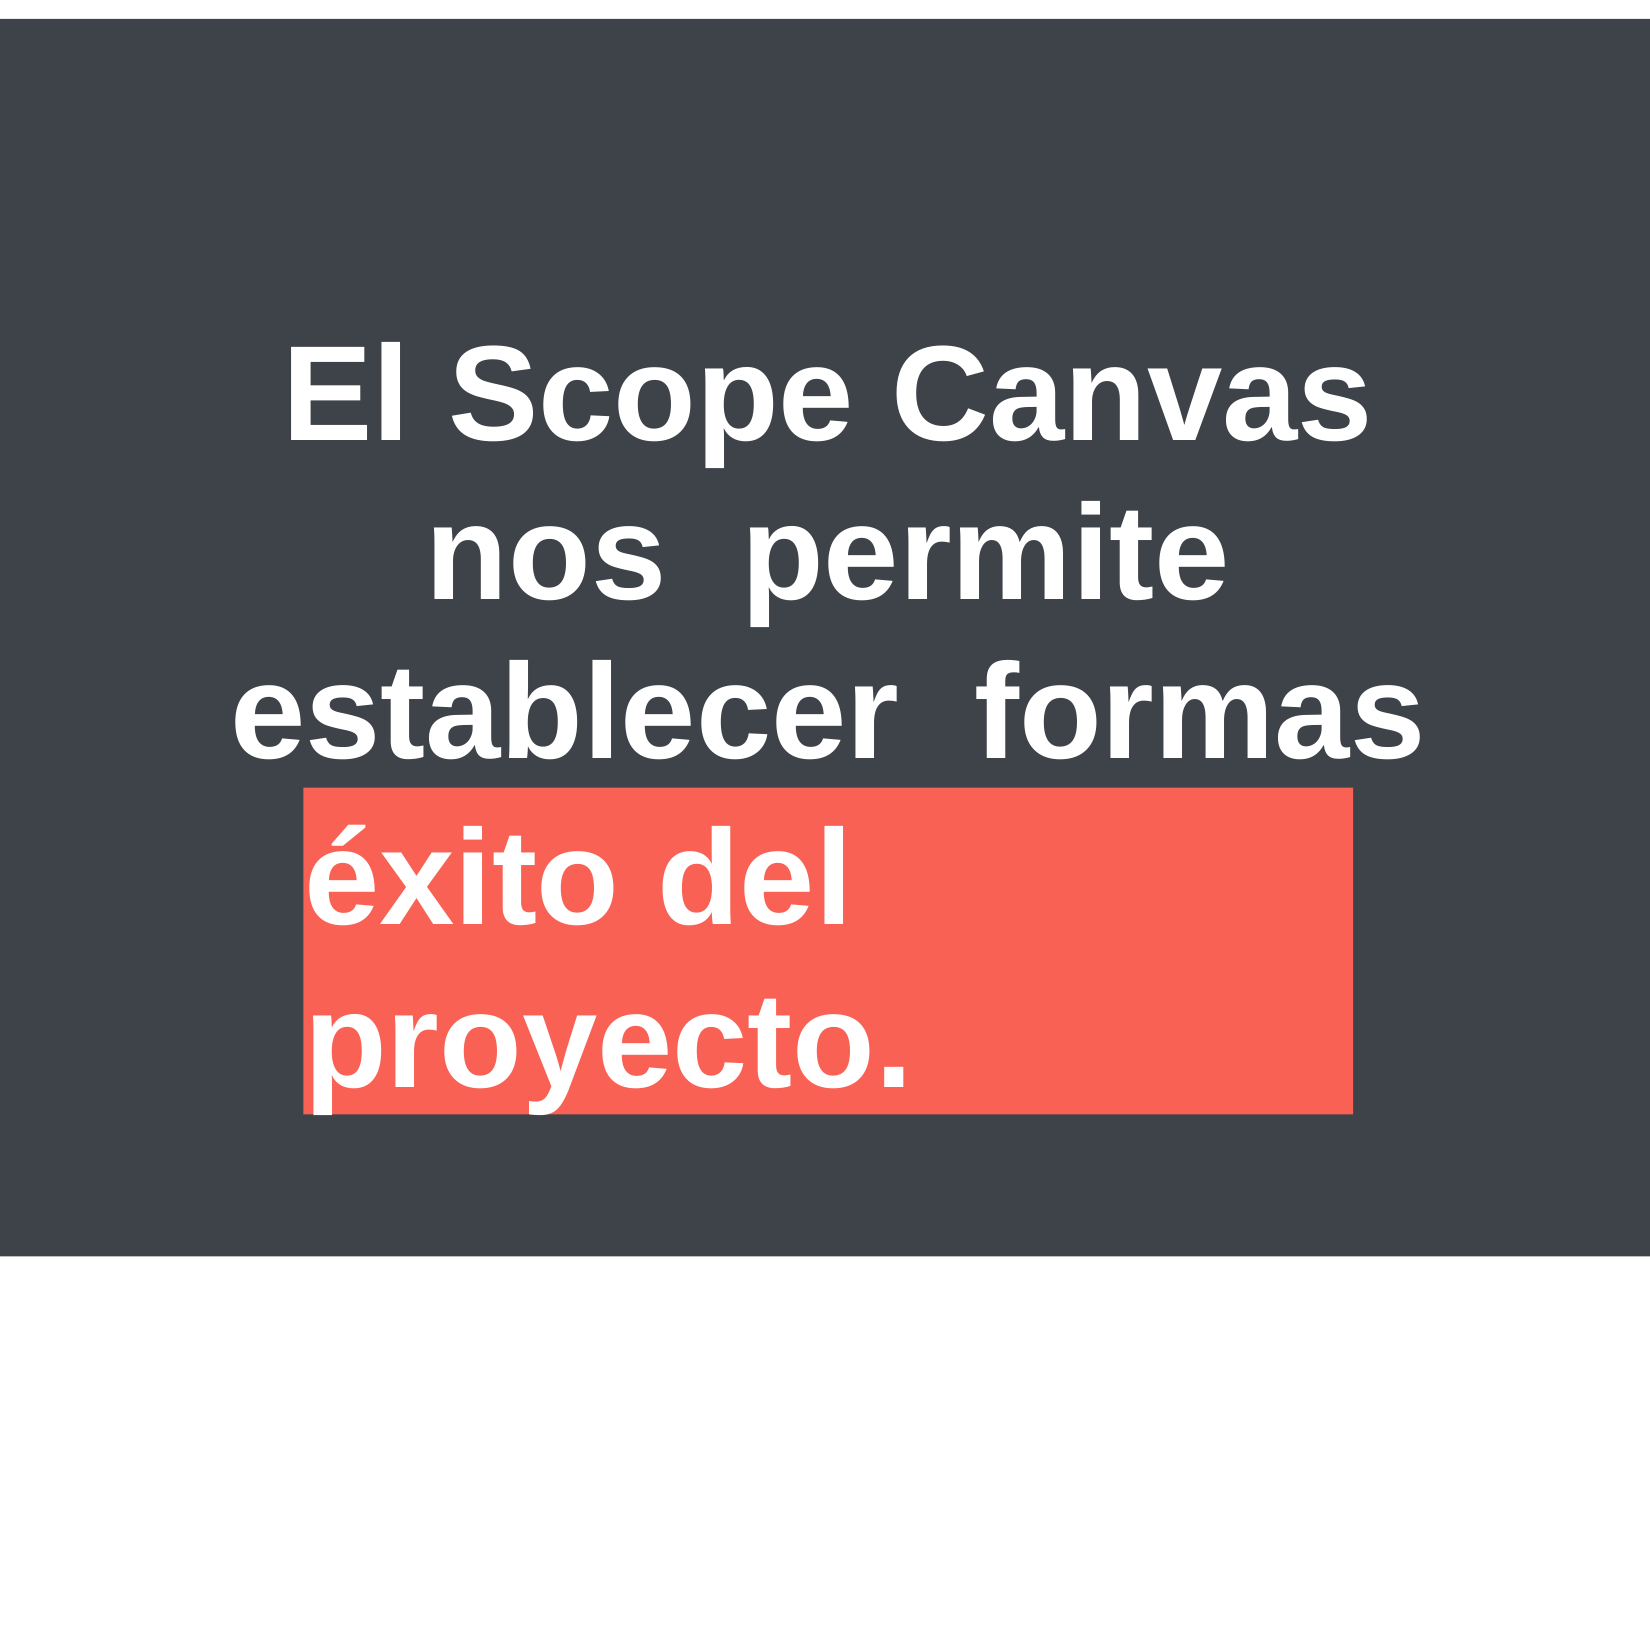

El Scope Canvas nos  permite establecer  formas de observar el
éxito del proyecto.